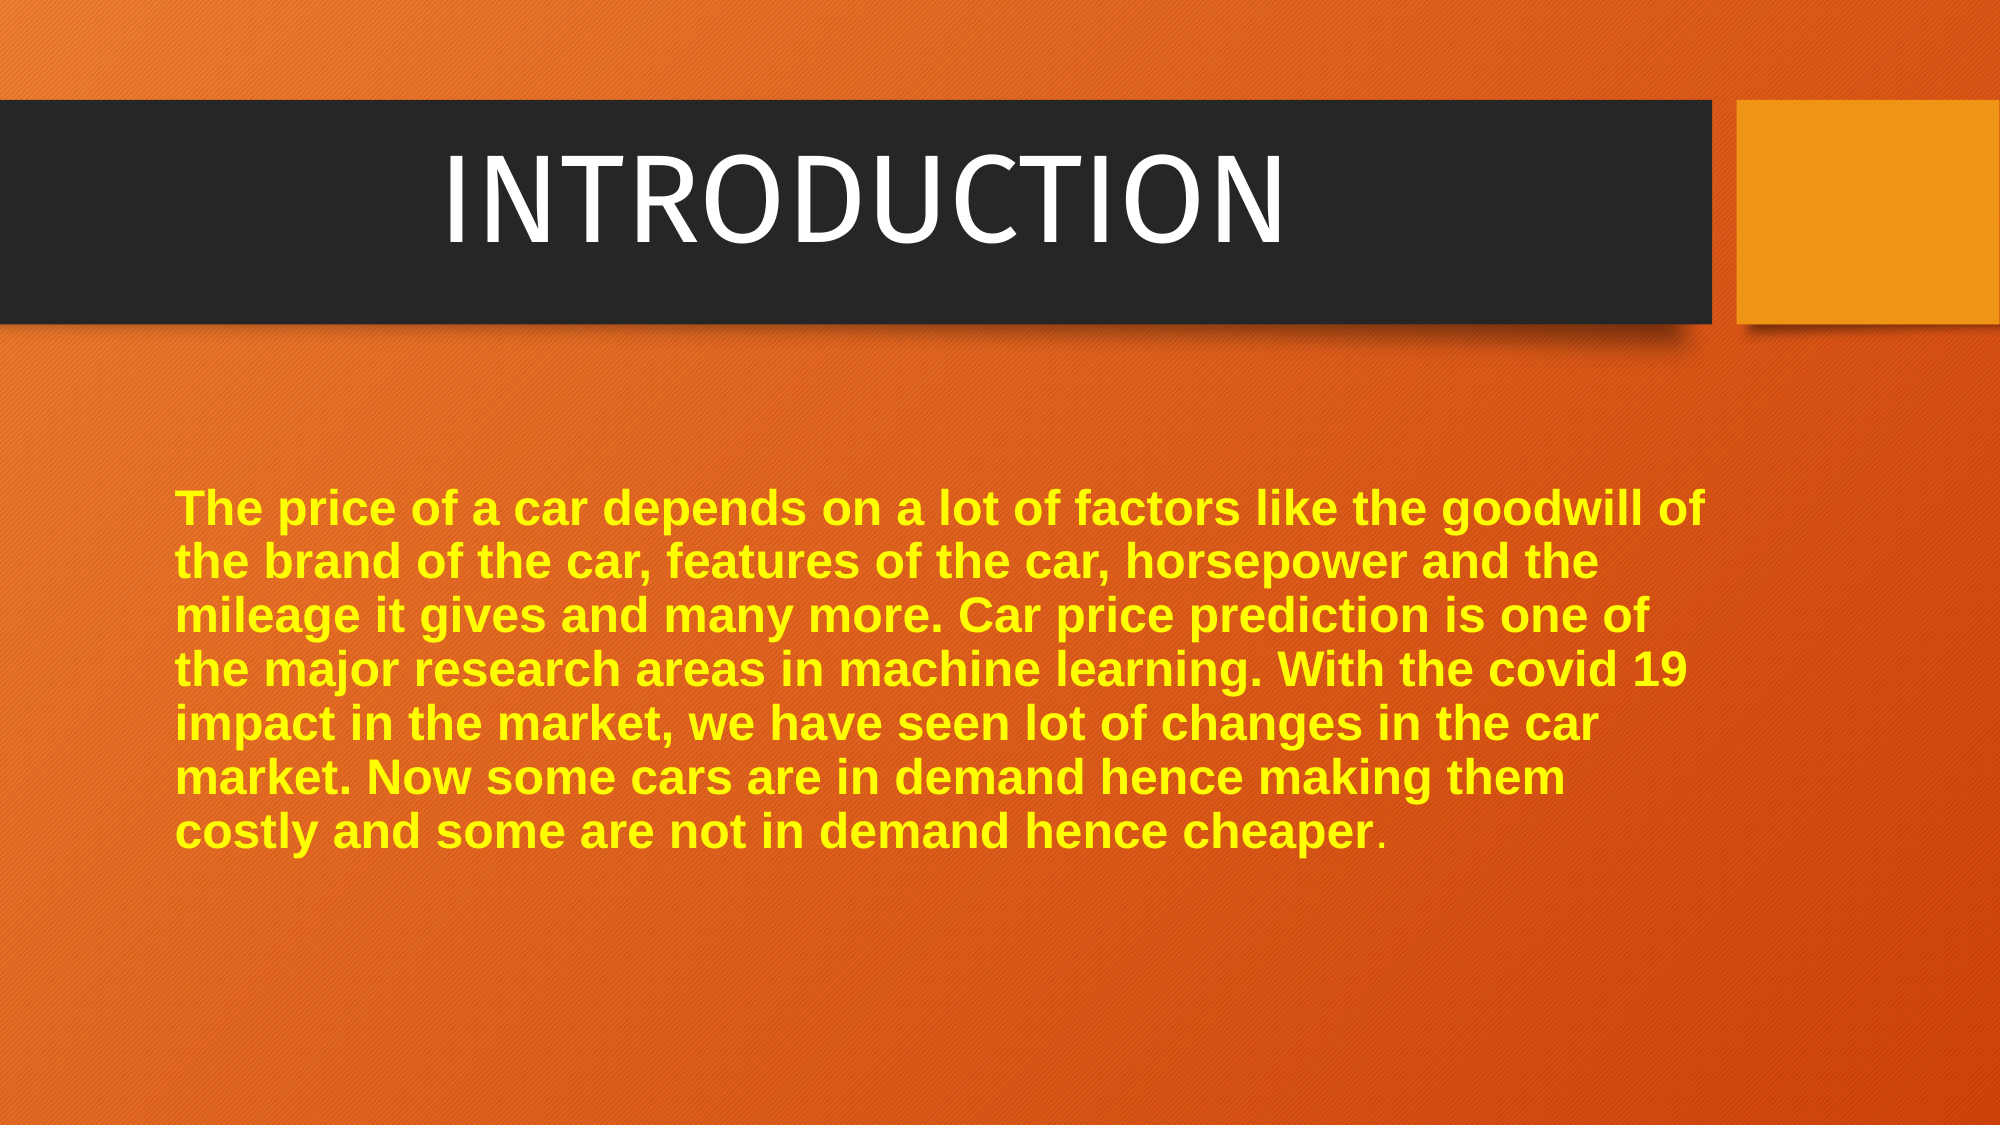

# INTRODUCTION
The price of a car depends on a lot of factors like the goodwill of the brand of the car, features of the car, horsepower and the mileage it gives and many more. Car price prediction is one of the major research areas in machine learning. With the covid 19 impact in the market, we have seen lot of changes in the car market. Now some cars are in demand hence making them costly and some are not in demand hence cheaper.